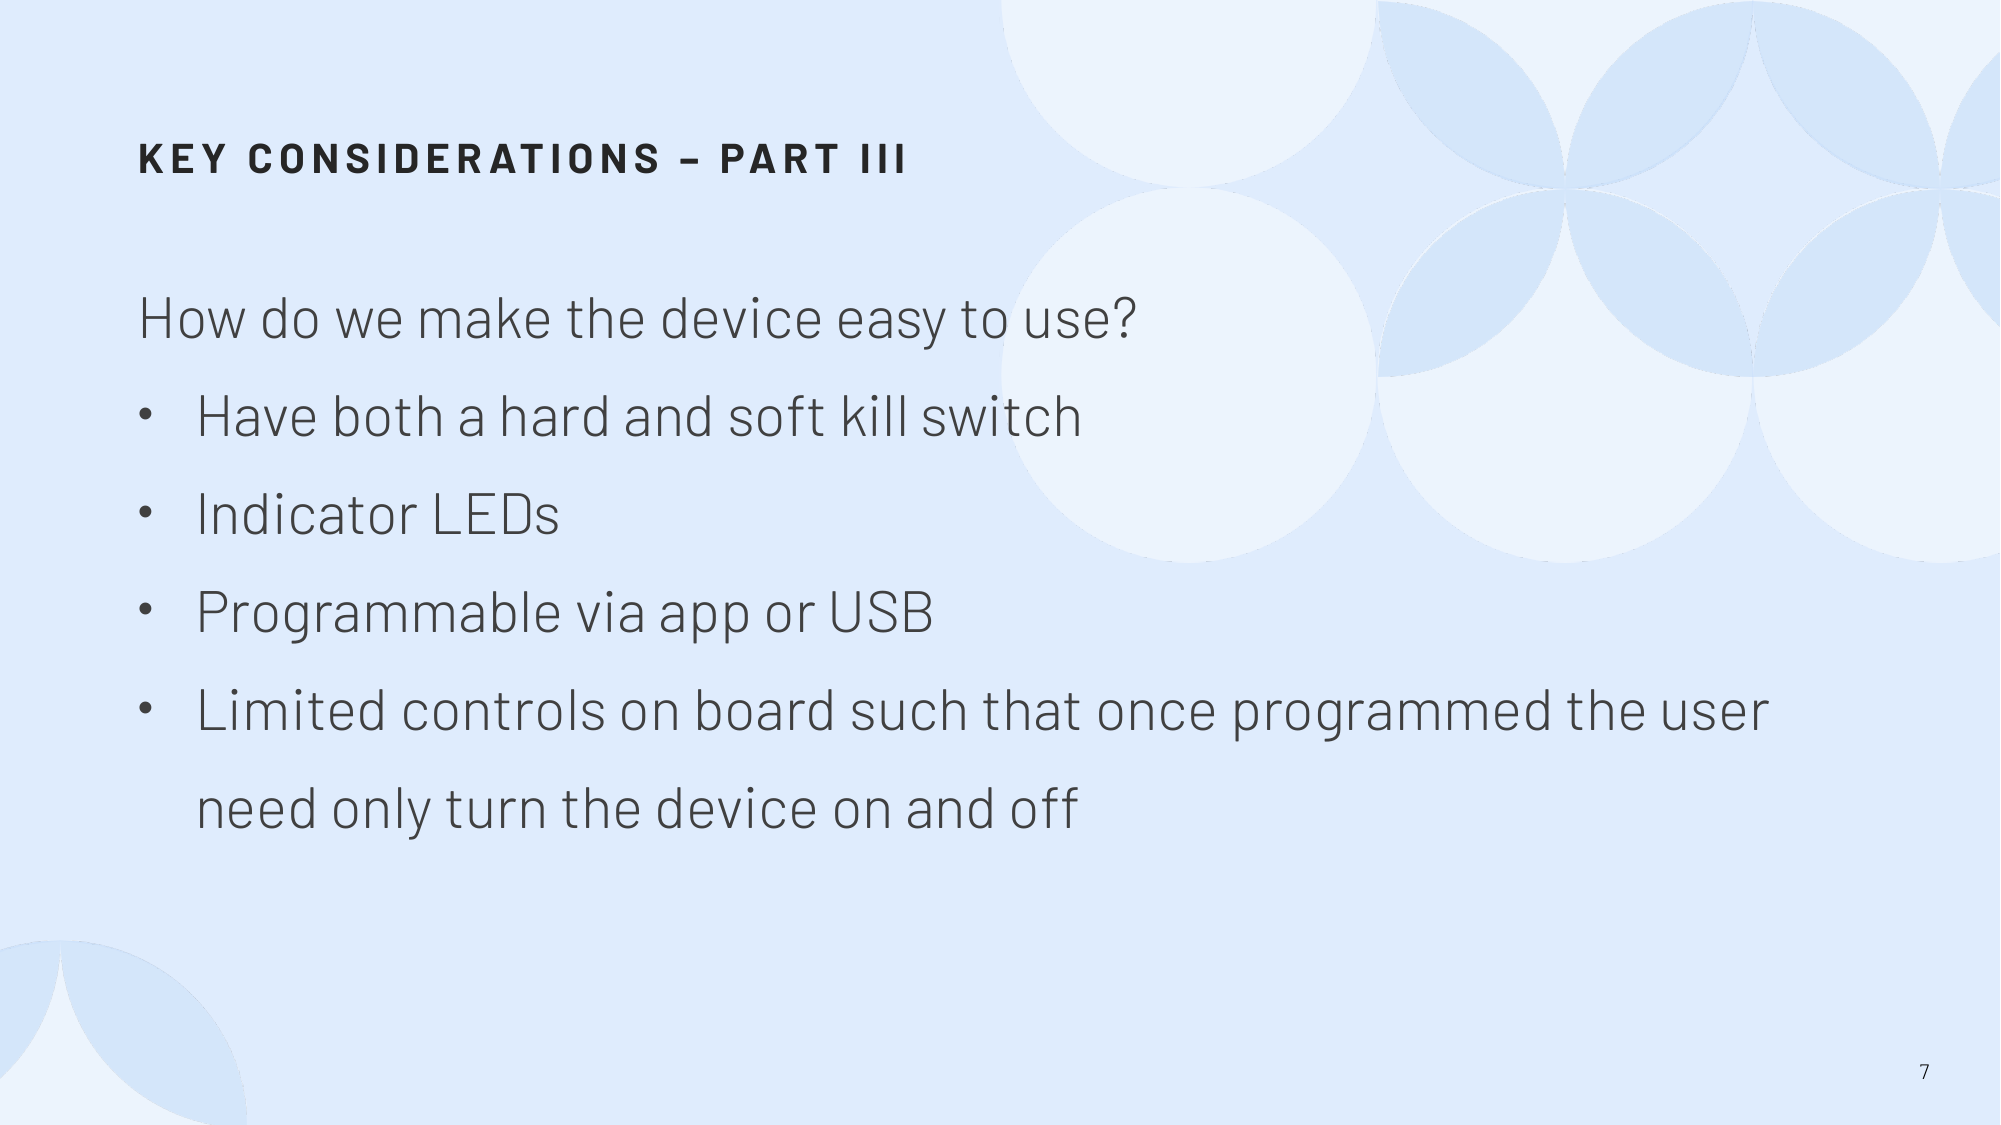

# Key Considerations – Part III
How do we make the device easy to use?
Have both a hard and soft kill switch
Indicator LEDs
Programmable via app or USB
Limited controls on board such that once programmed the user need only turn the device on and off
7